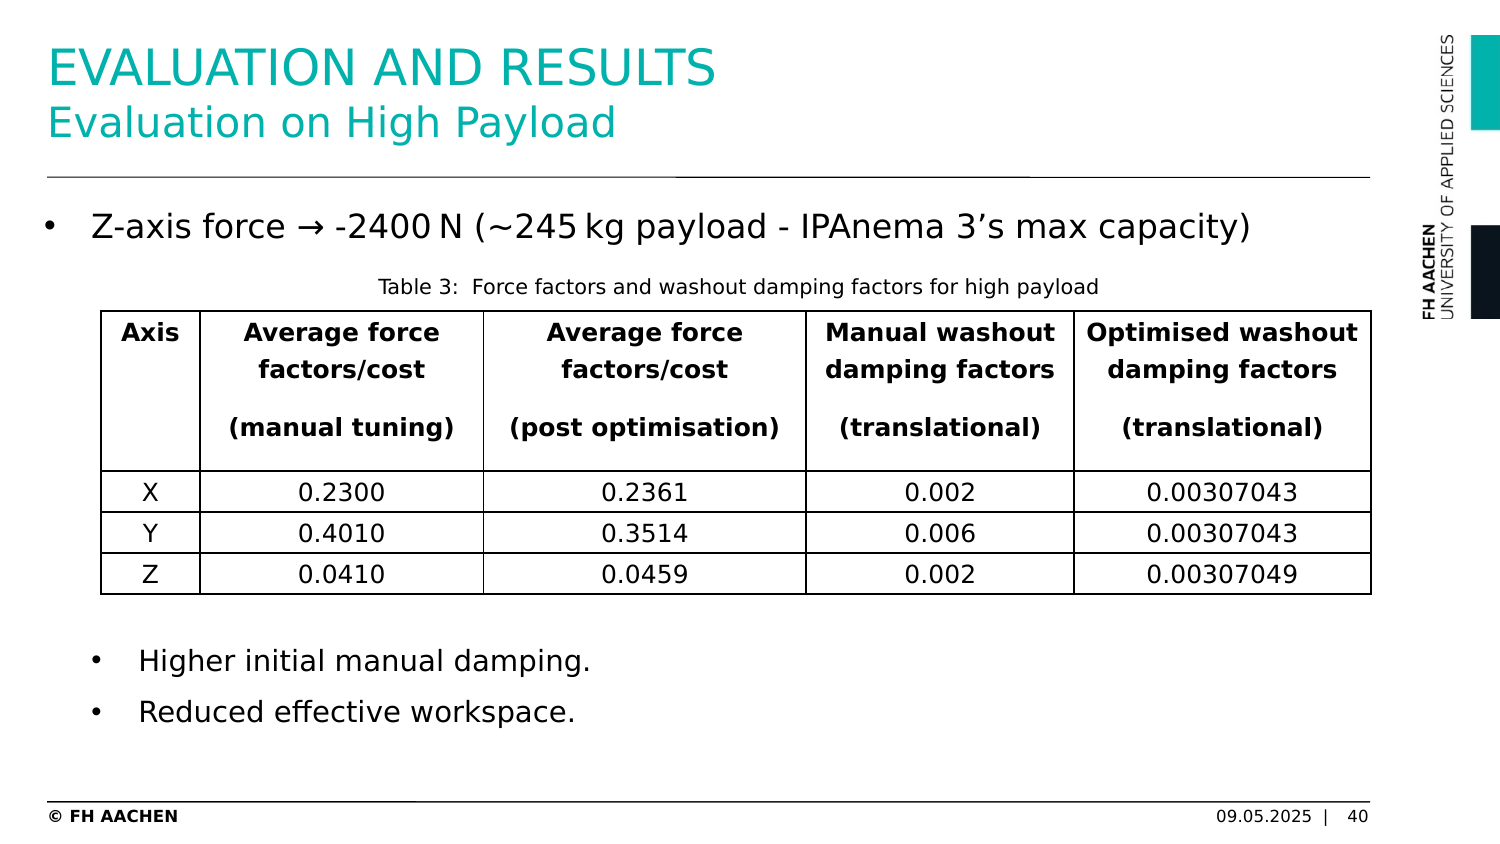

# EVALUATION AND RESULTS Evaluation on High Payload
Z-axis force → -2400 N (~245 kg payload - IPAnema 3’s max capacity)
Table 3:  Force factors and washout damping factors for high payload
| Axis | Average force factors/cost (manual tuning) | Average force factors/cost (post optimisation) | Manual washout damping factors (translational) |
| --- | --- | --- | --- |
| X | 0.2300 | 0.2361 | 0.002 |
| Y | 0.4010 | 0.3514 | 0.006 |
| Z | 0.0410 | 0.0459 | 0.002 |
| Optimised washout damping factors (translational) |
| --- |
| 0.00307043 |
| 0.00307043 |
| 0.00307049 |
Higher initial manual damping.
Reduced effective workspace.

© FH AACHEN
09.05.2025  |
40